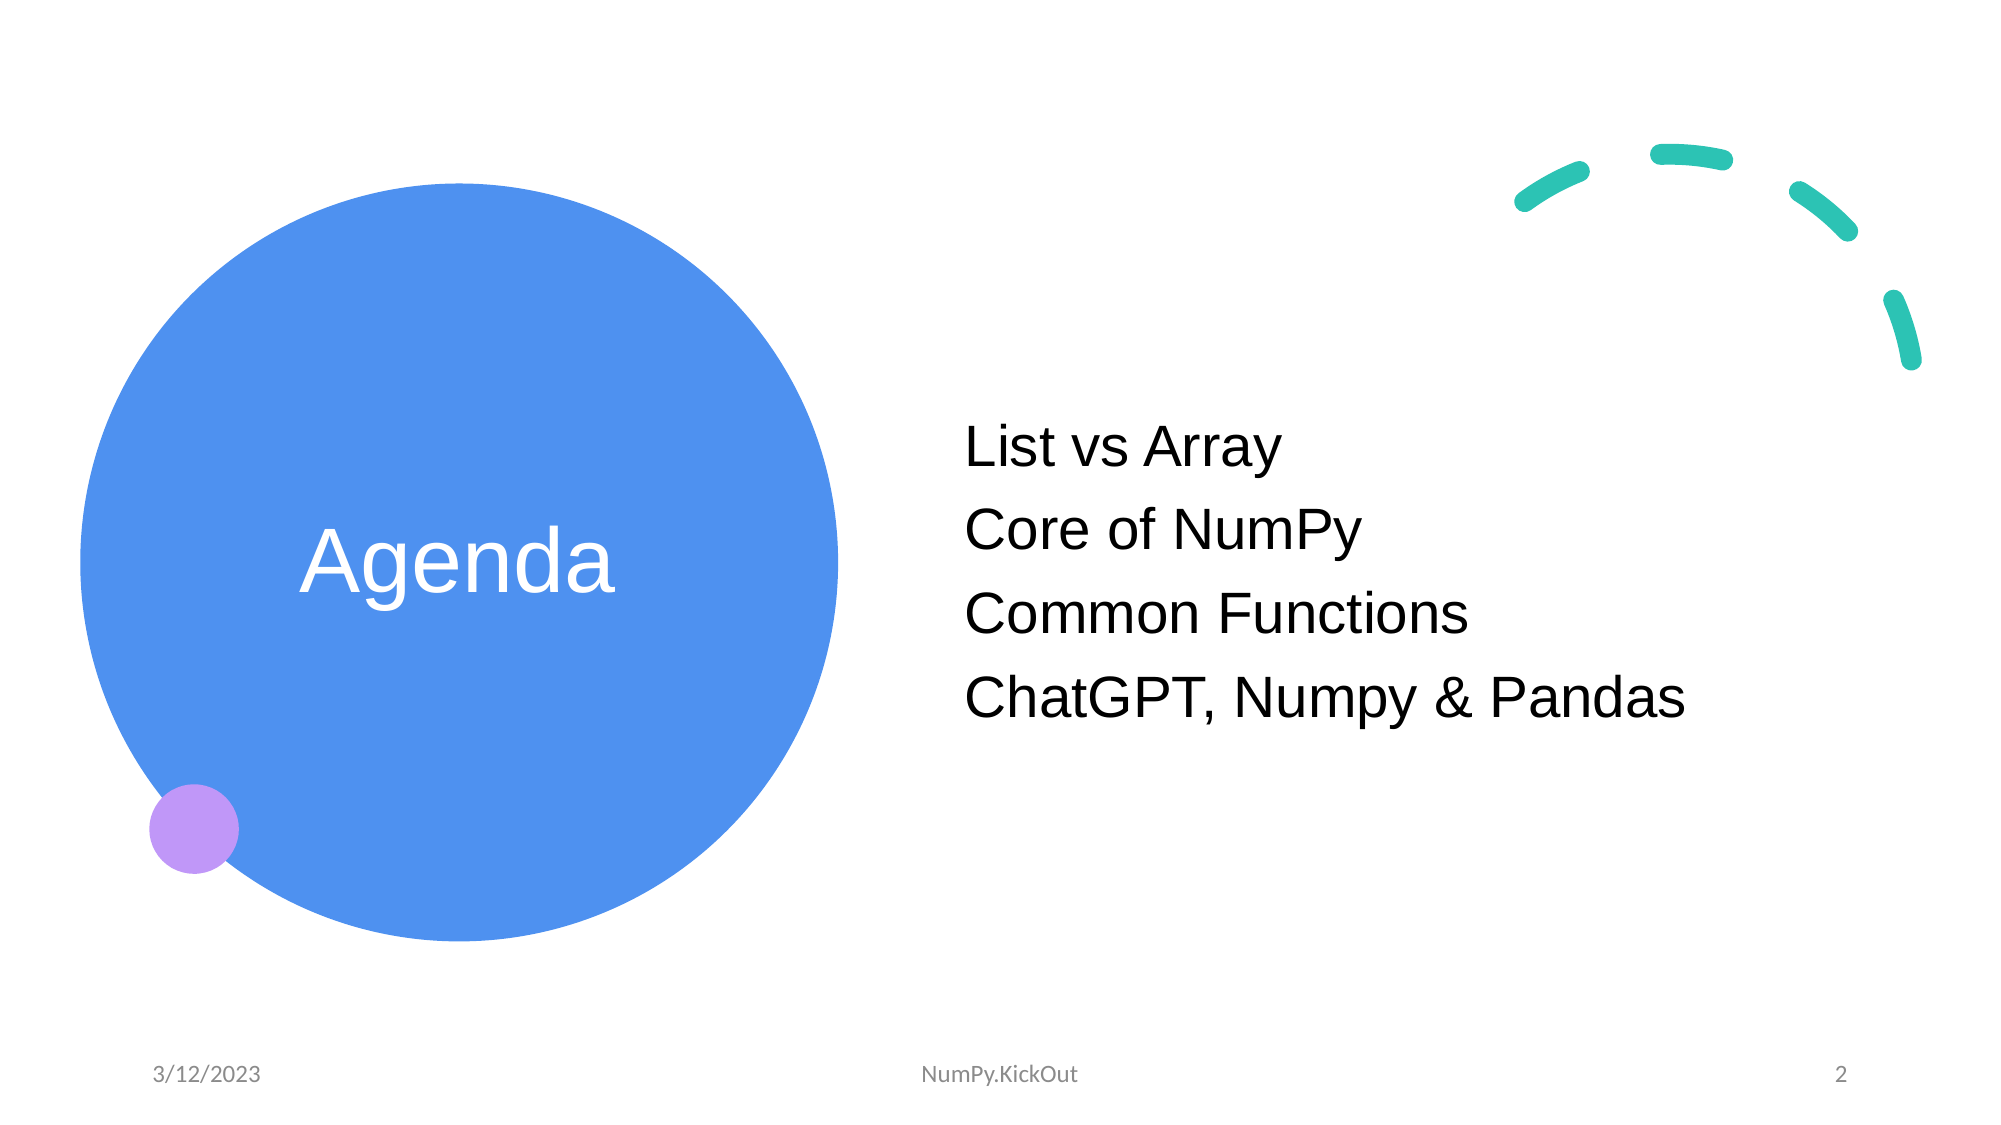

# Agenda
List vs Array
Core of NumPy
Common Functions
ChatGPT, Numpy & Pandas
3/12/2023
NumPy.KickOut
2